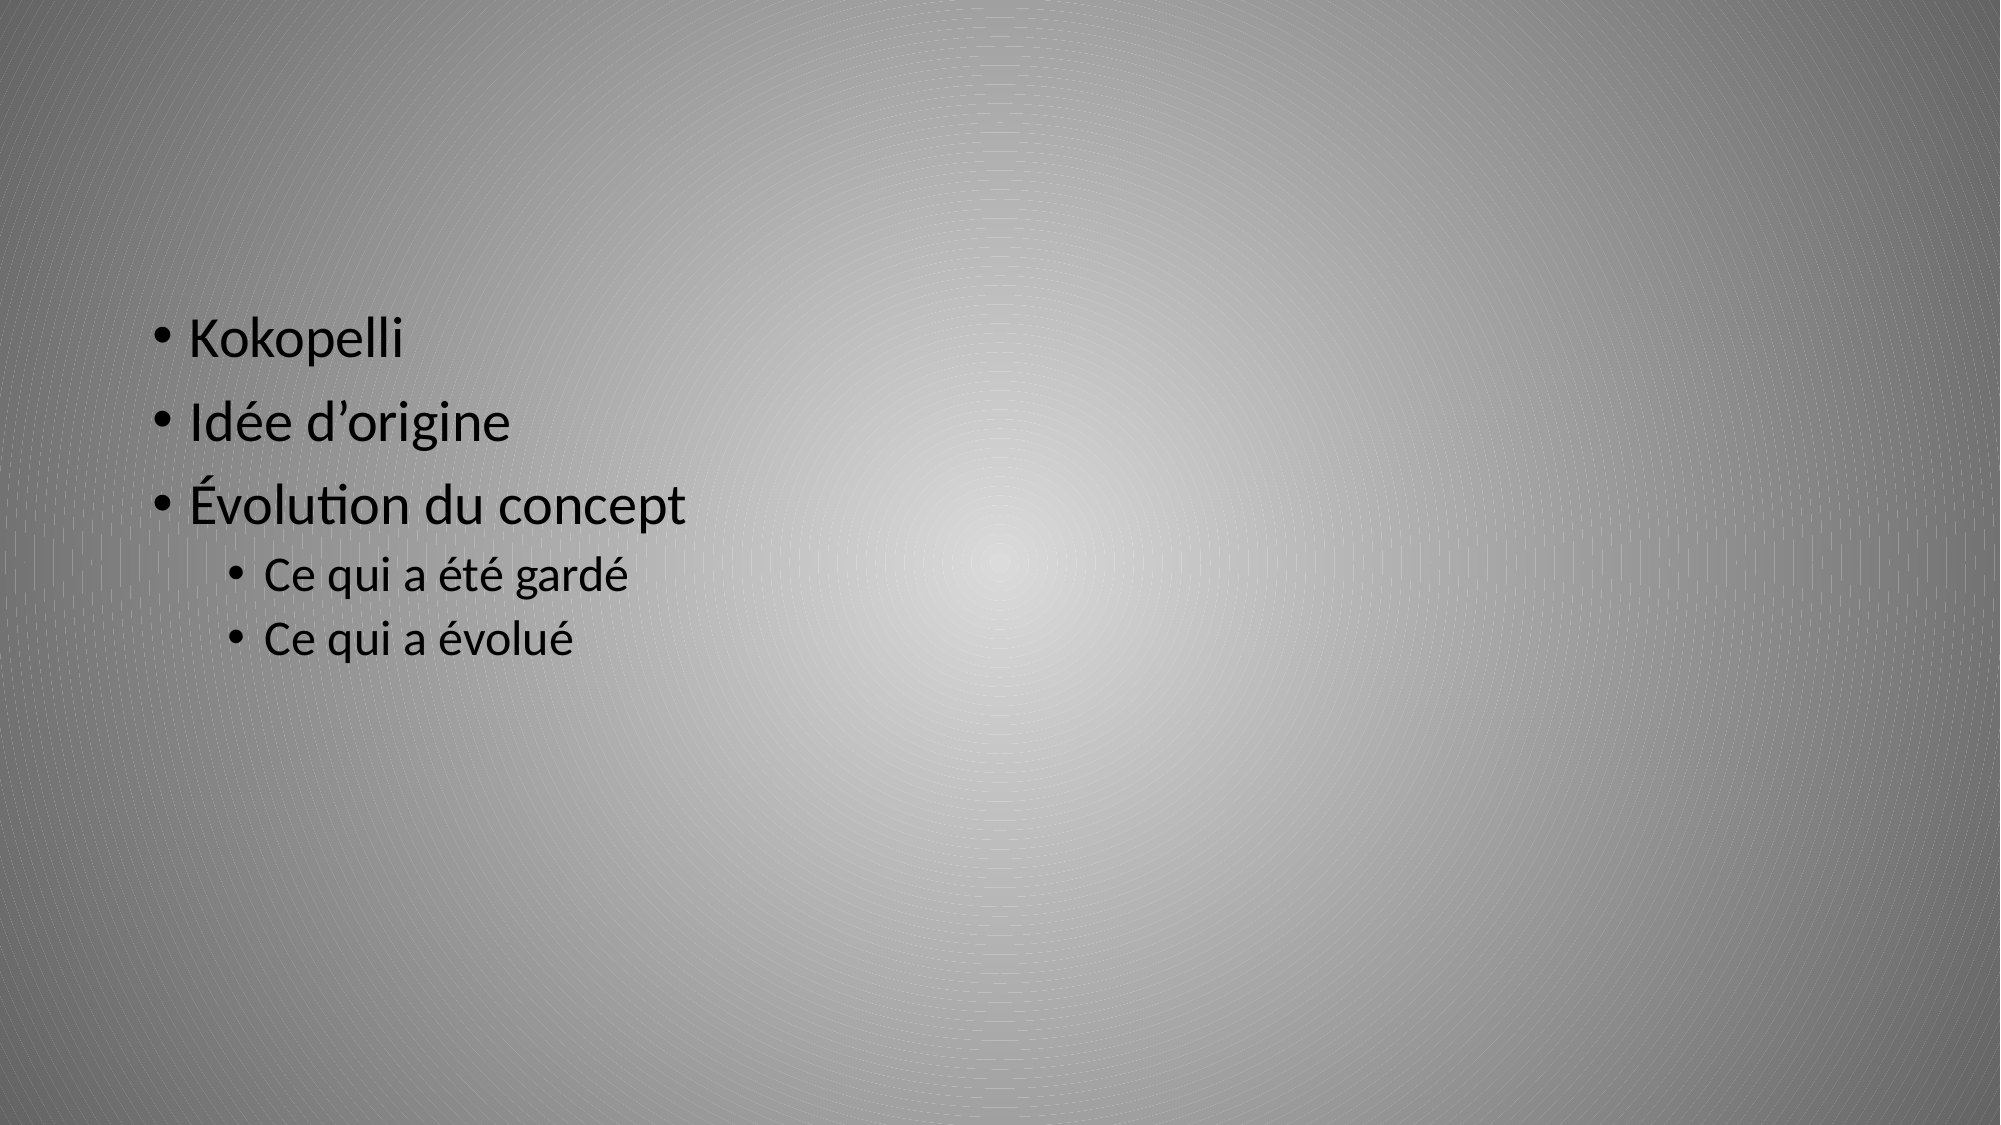

#
Kokopelli
Idée d’origine
Évolution du concept
Ce qui a été gardé
Ce qui a évolué